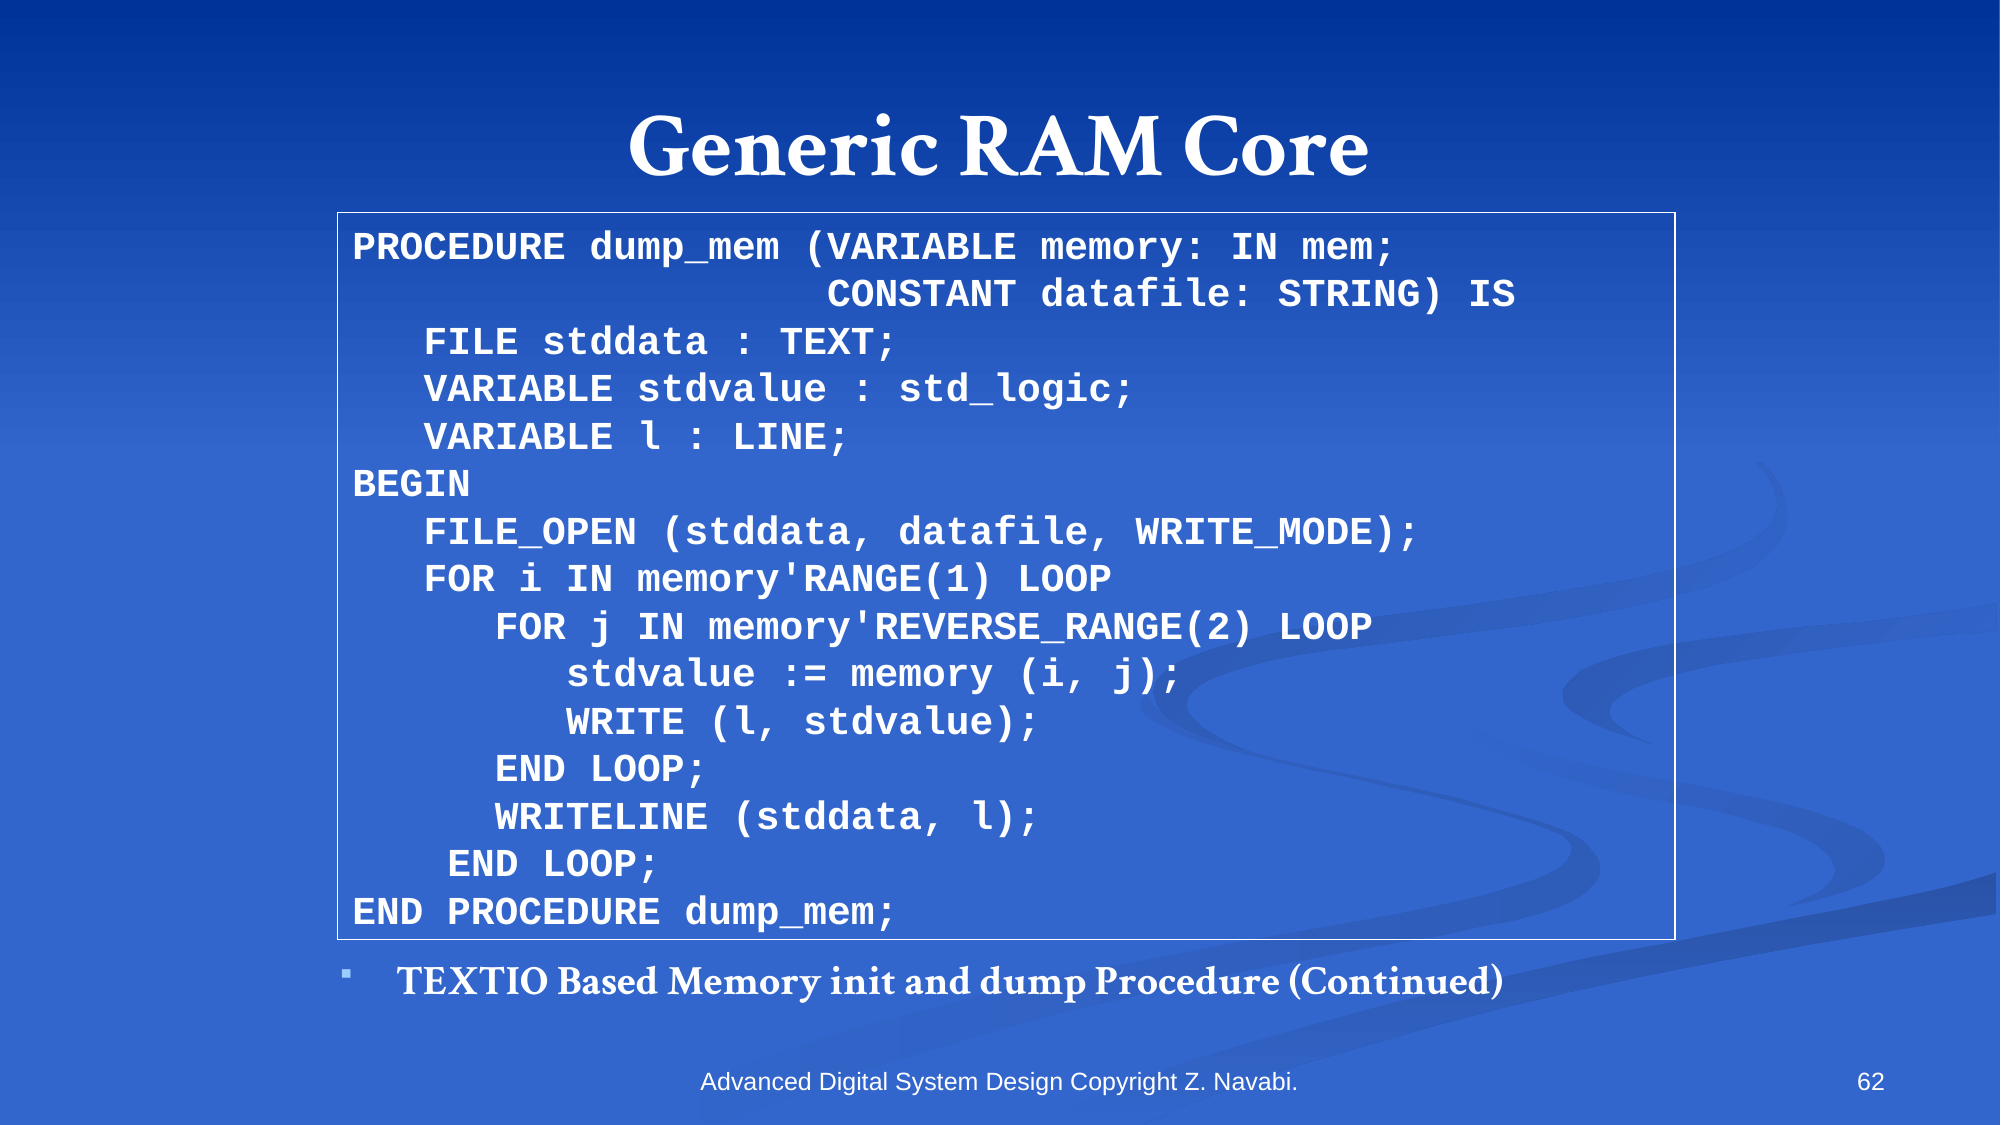

# Generic RAM Core
PROCEDURE dump_mem (VARIABLE memory: IN mem;
                    CONSTANT datafile: STRING) IS
   FILE stddata : TEXT;
   VARIABLE stdvalue : std_logic;
   VARIABLE l : LINE;
BEGIN
   FILE_OPEN (stddata, datafile, WRITE_MODE);
   FOR i IN memory'RANGE(1) LOOP
      FOR j IN memory'REVERSE_RANGE(2) LOOP
         stdvalue := memory (i, j);
         WRITE (l, stdvalue);
      END LOOP;
      WRITELINE (stddata, l);
    END LOOP;
END PROCEDURE dump_mem;
TEXTIO Based Memory init and dump Procedure (Continued)
Advanced Digital System Design Copyright Z. Navabi.
62